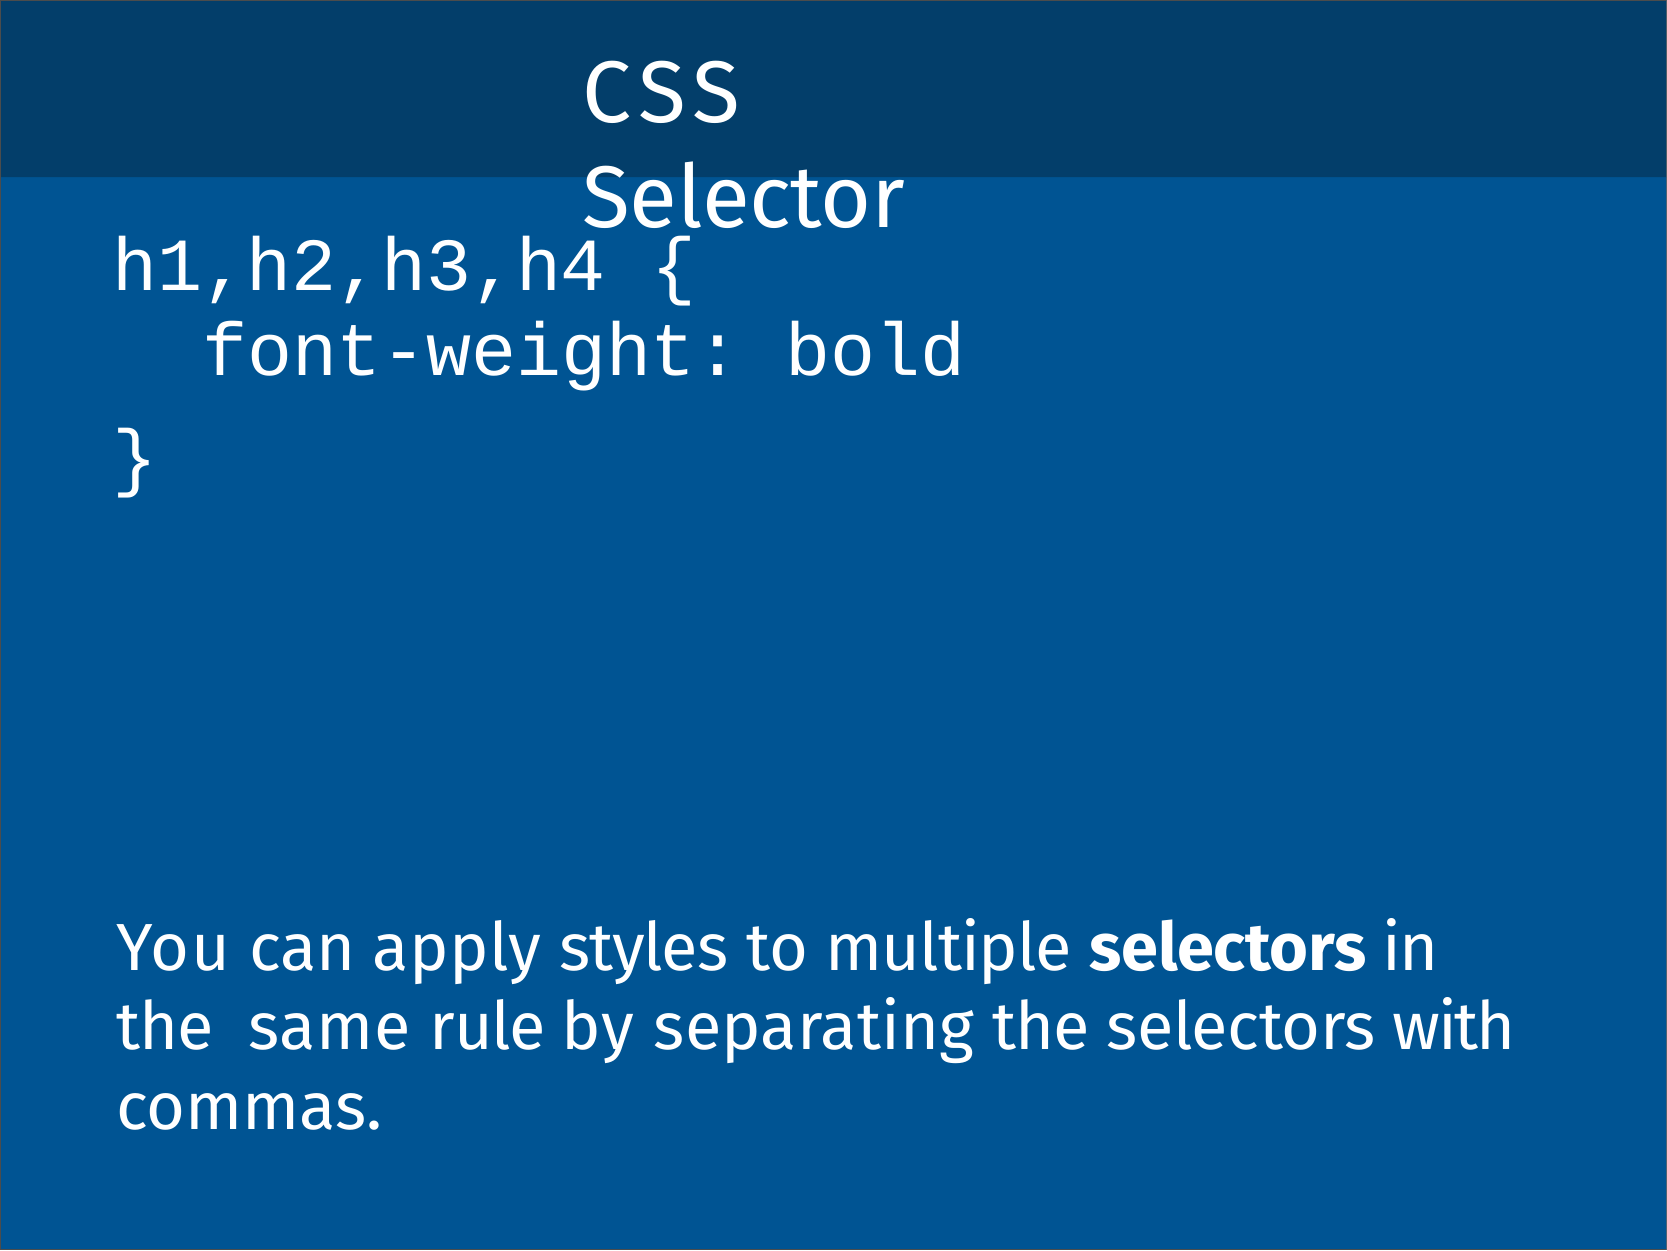

# CSS Selector

h1,h2,h3,h4 {
font-weight: bold
}
You can apply styles to multiple selectors in the  same rule by separating the selectors with  commas.